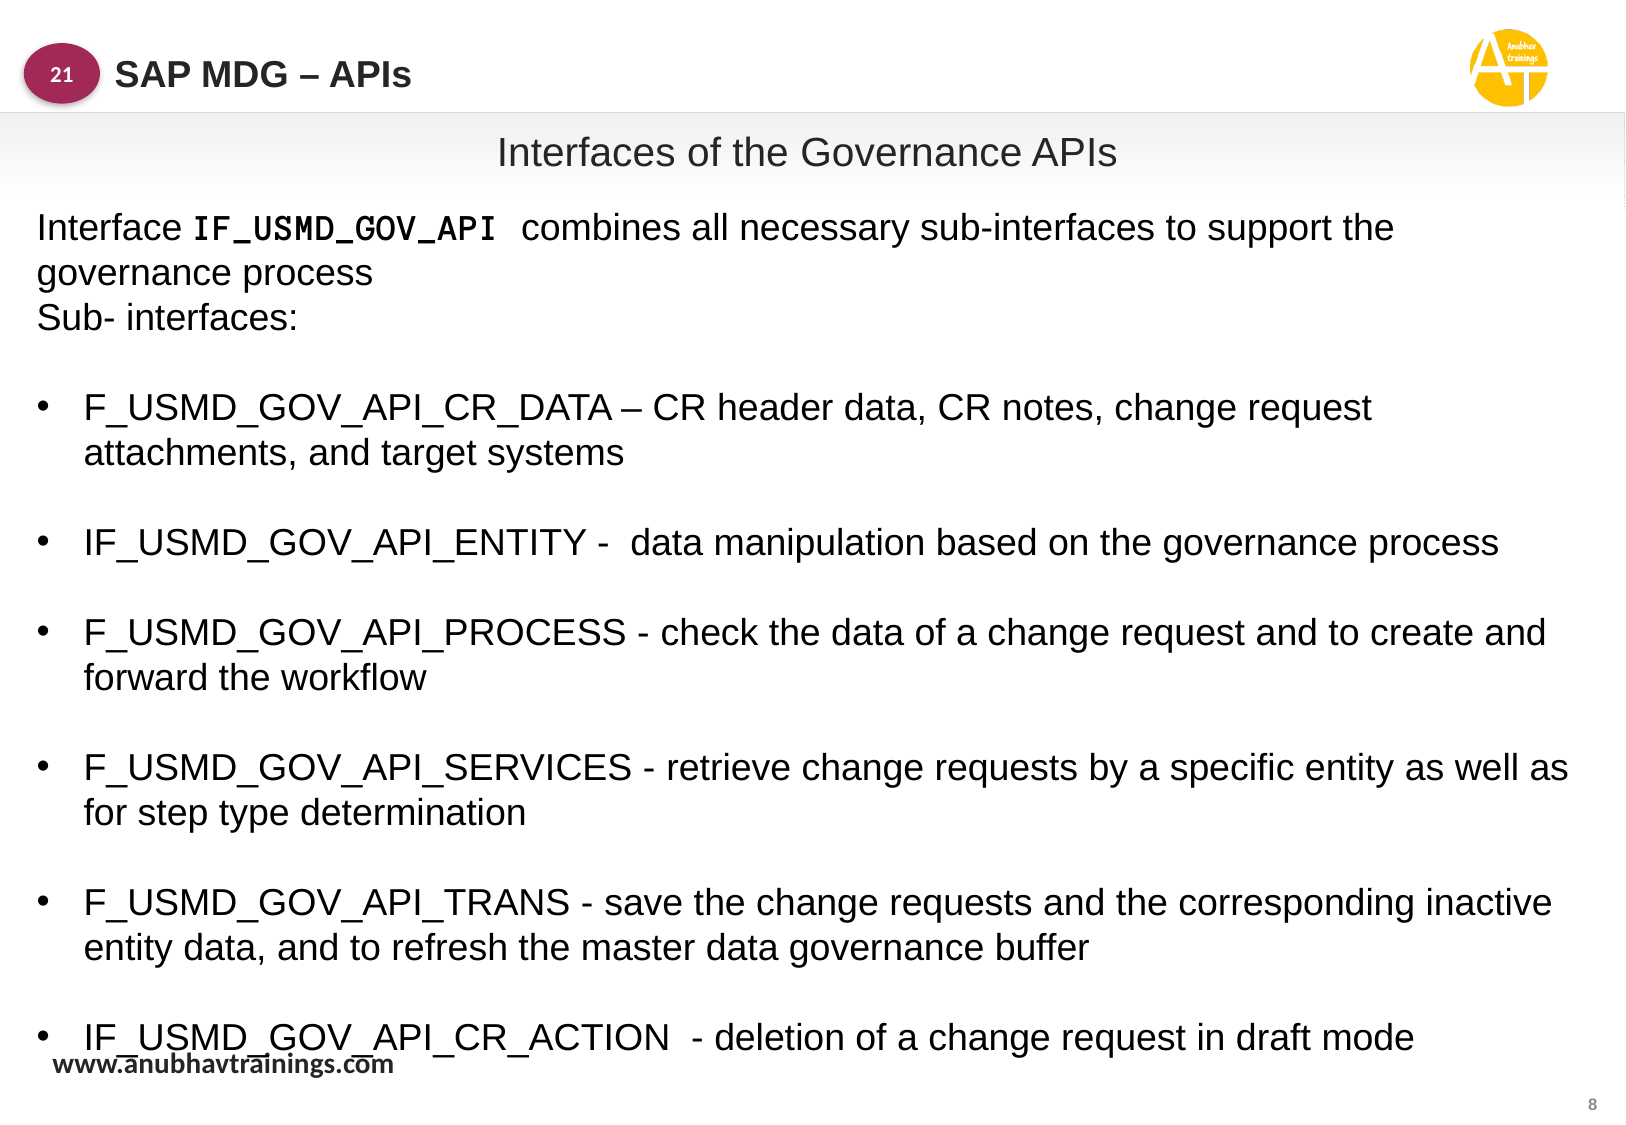

SAP MDG – APIs
21
Interfaces of the Governance APIs
Interface IF_USMD_GOV_API combines all necessary sub-interfaces to support the governance process
Sub- interfaces:

F_USMD_GOV_API_CR_DATA – CR header data, CR notes, change request attachments, and target systems

IF_USMD_GOV_API_ENTITY -  data manipulation based on the governance process

F_USMD_GOV_API_PROCESS - check the data of a change request and to create and forward the workflow

F_USMD_GOV_API_SERVICES - retrieve change requests by a specific entity as well as for step type determination

F_USMD_GOV_API_TRANS - save the change requests and the corresponding inactive entity data, and to refresh the master data governance buffer

IF_USMD_GOV_API_CR_ACTION  - deletion of a change request in draft mode